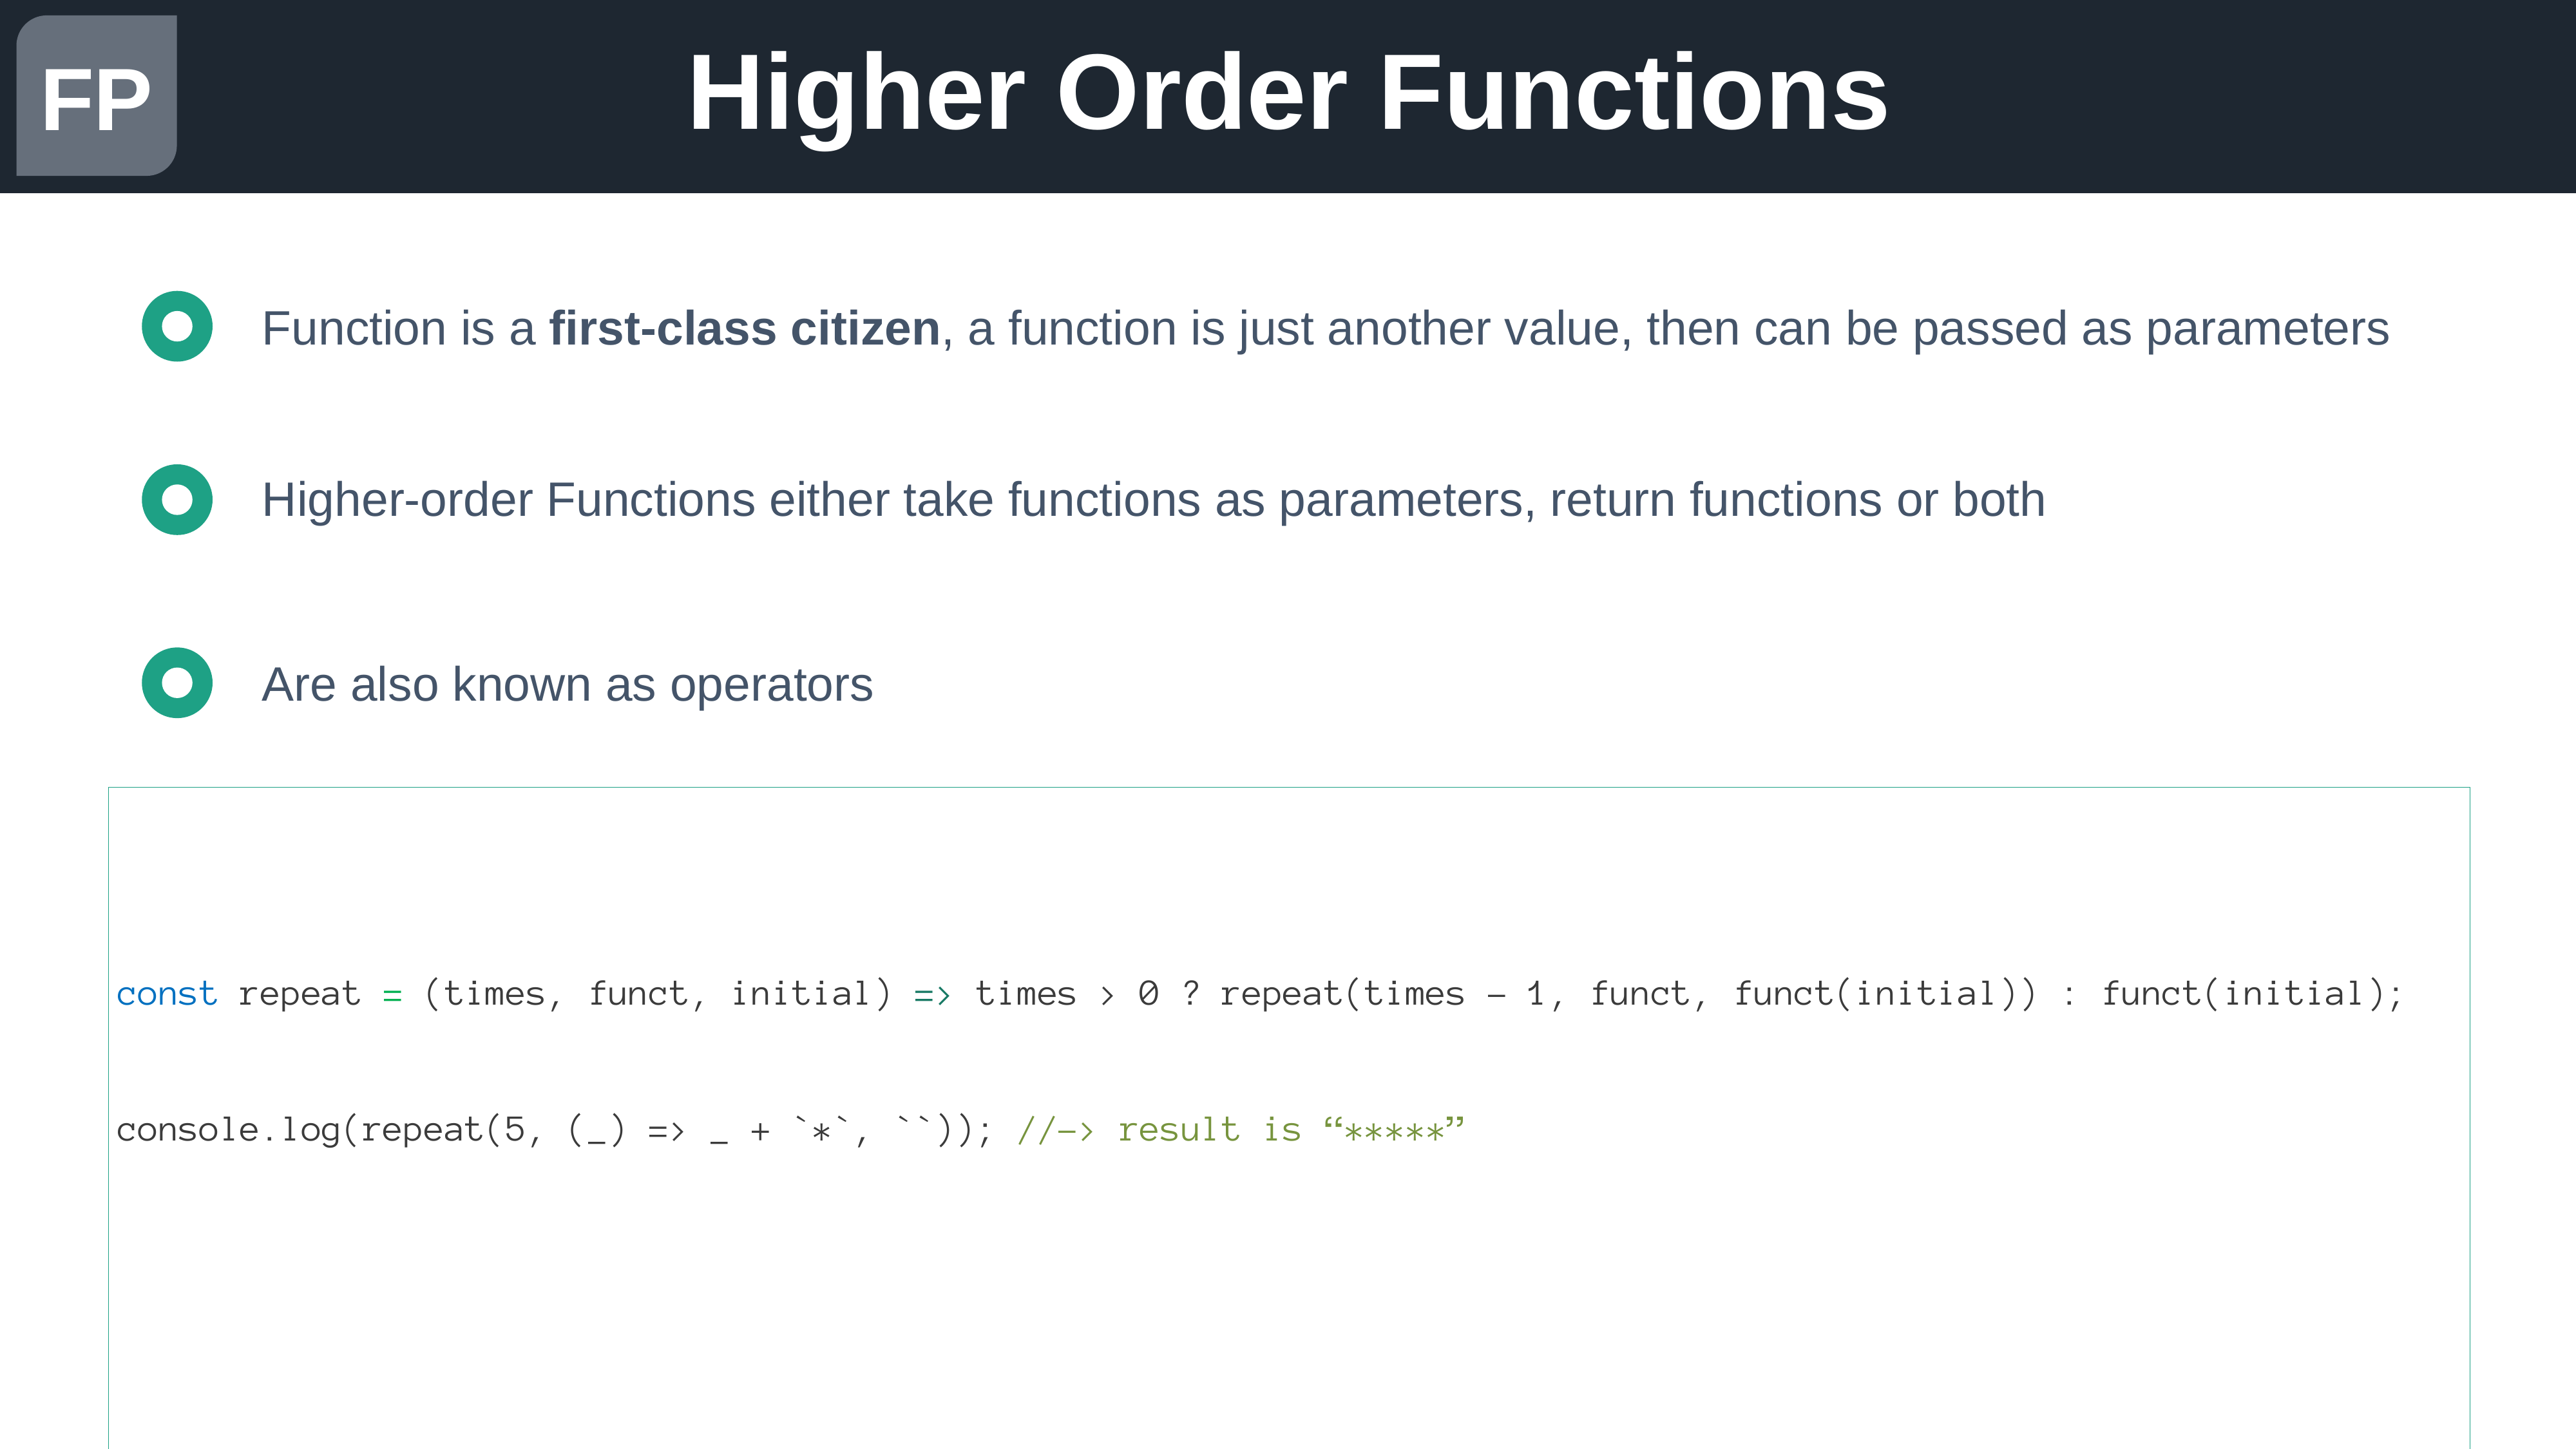

Higher Order Functions
FP
Function is a first-class citizen, a function is just another value, then can be passed as parameters

Higher-order Functions either take functions as parameters, return functions or both

Are also known as operators

const repeat = (times, funct, initial) => times > 0 ? repeat(times - 1, funct, funct(initial)) : funct(initial);

console.log(repeat(5, (_) => _ + `*`, ``)); //-> result is “*****”